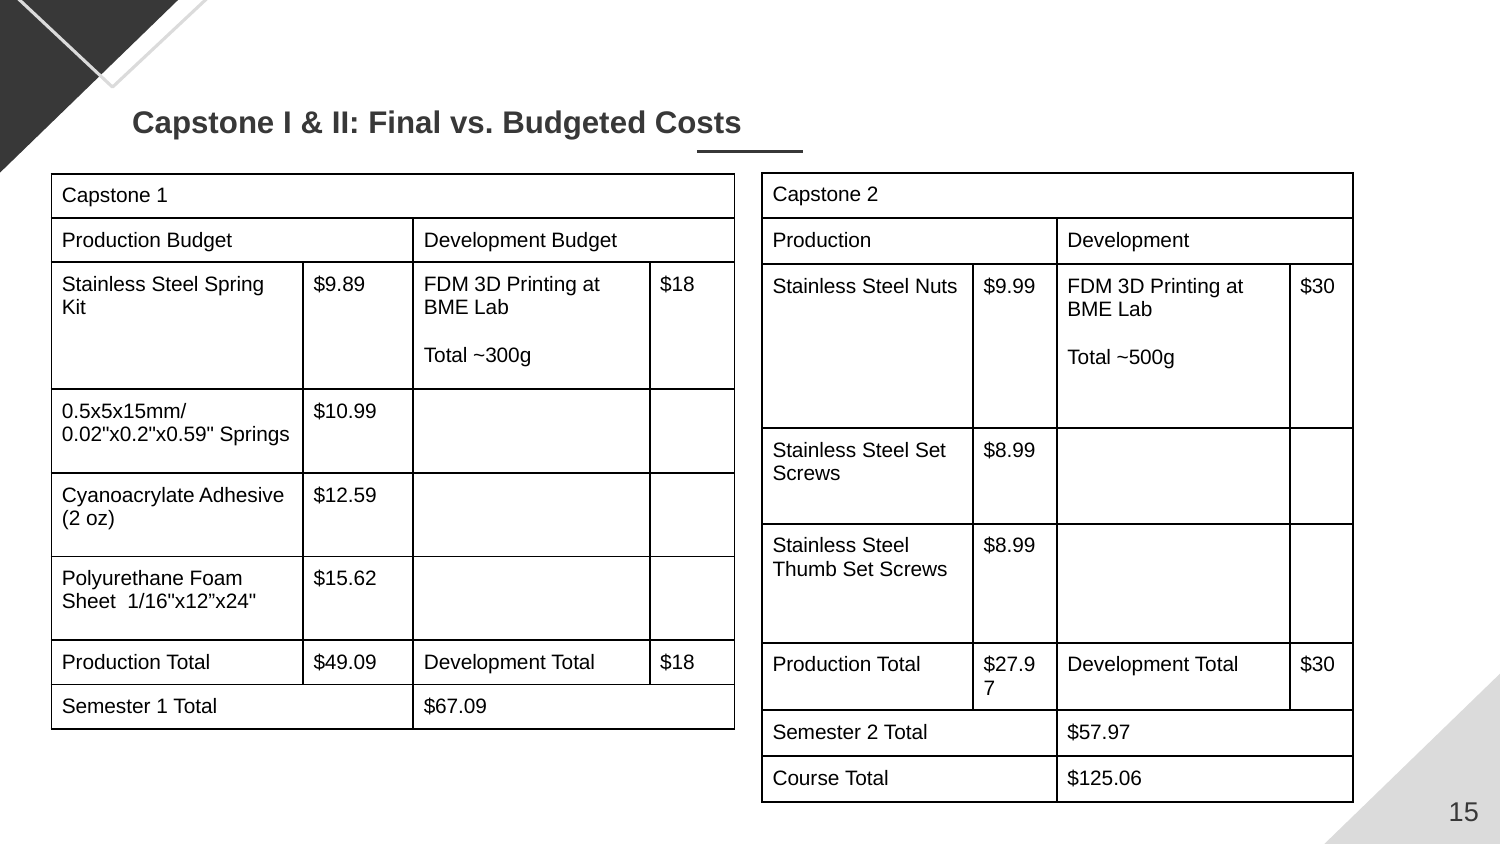

# Capstone I & II: Final vs. Budgeted Costs
| Capstone 2 |  |  |  |
| --- | --- | --- | --- |
| Production |  | Development |  |
| Stainless Steel Nuts | $9.99 | FDM 3D Printing at BME Lab Total ~500g | $30 |
| Stainless Steel Set Screws | $8.99 |  |  |
| Stainless Steel Thumb Set Screws | $8.99 |  |  |
| Production Total | $27.97 | Development Total | $30 |
| Semester 2 Total |  | $57.97 |  |
| Course Total |  | $125.06 |  |
| Capstone 1 |  |  |  |
| --- | --- | --- | --- |
| Production Budget |  | Development Budget |  |
| Stainless Steel Spring Kit | $9.89 | FDM 3D Printing at BME Lab Total ~300g | $18 |
| 0.5x5x15mm/0.02"x0.2"x0.59" Springs | $10.99 |  |  |
| Cyanoacrylate Adhesive (2 oz) | $12.59 |  |  |
| Polyurethane Foam Sheet 1/16"x12”x24" | $15.62 |  |  |
| Production Total | $49.09 | Development Total | $18 |
| Semester 1 Total |  | $67.09 |  |
15